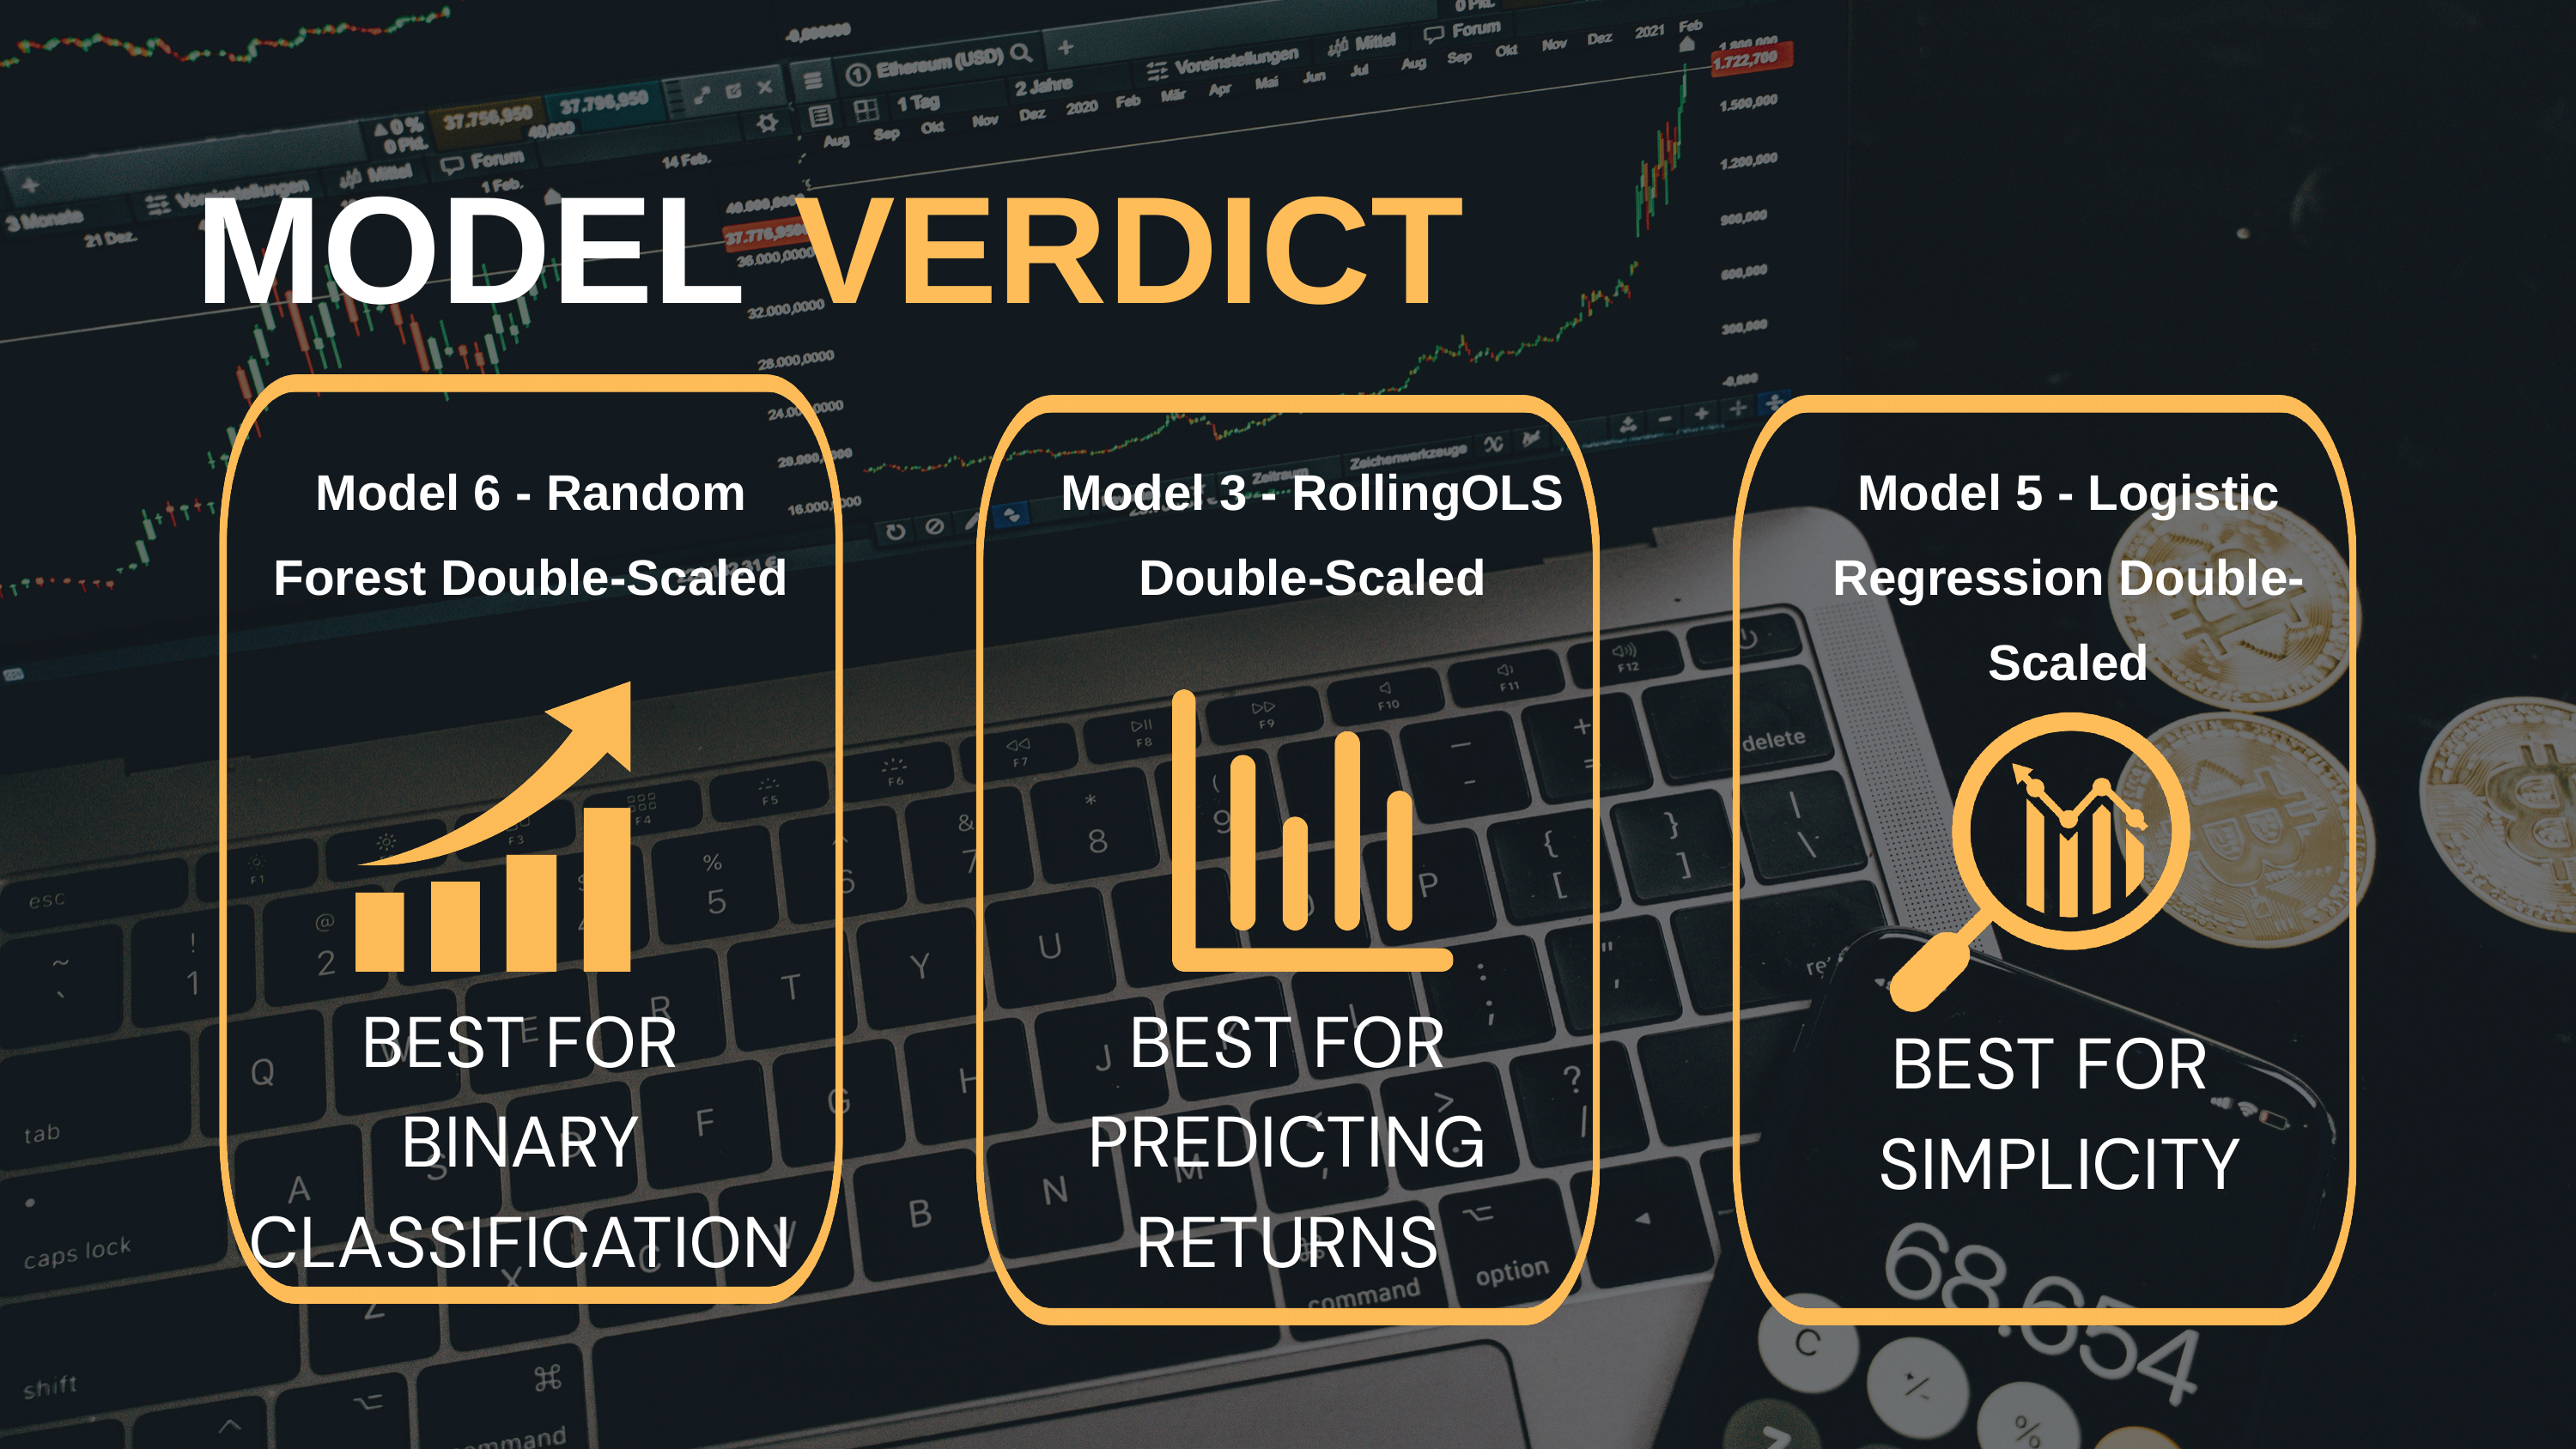

MODEL
VERDICT
Model 6 - Random Forest Double-Scaled
Model 3 - RollingOLS Double-Scaled
Model 5 - Logistic Regression Double-Scaled

BEST FOR BINARY CLASSIFICATION
BEST FOR PREDICTING RETURNS

BEST FOR
SIMPLICITY